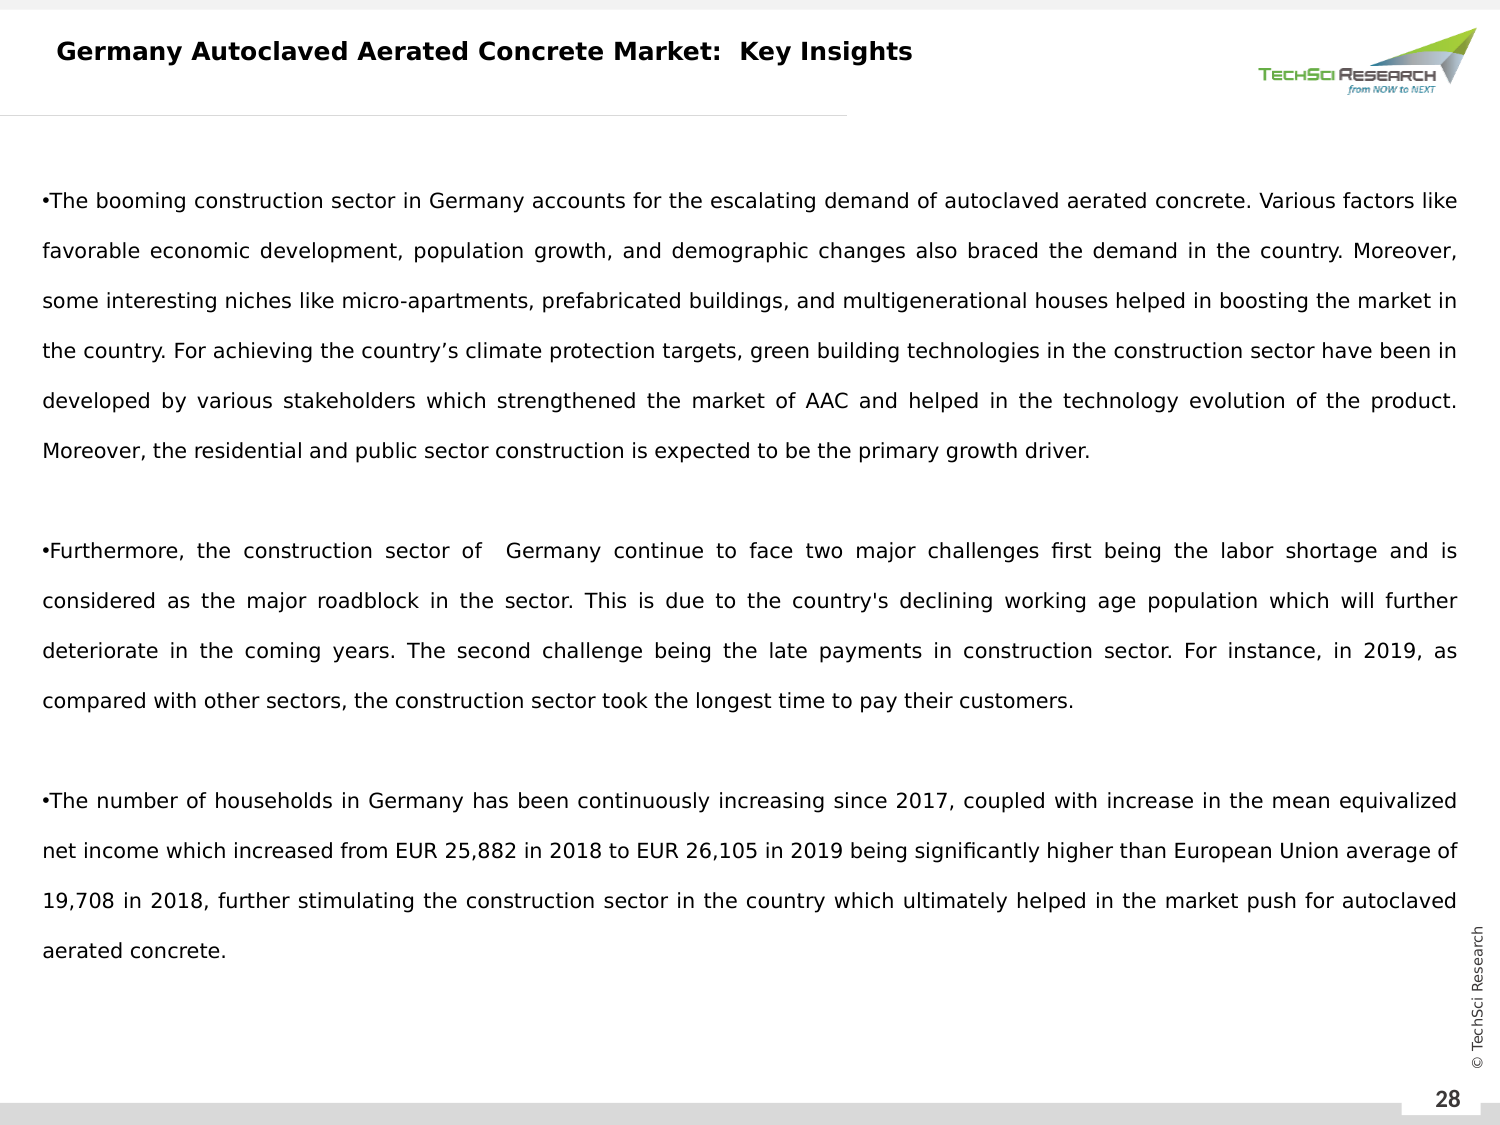

Germany Autoclaved Aerated Concrete Market:  Key Insights
The booming construction sector in Germany accounts for the escalating demand of autoclaved aerated concrete. Various factors like favorable economic development, population growth, and demographic changes also braced the demand in the country. Moreover, some interesting niches like micro-apartments, prefabricated buildings, and multigenerational houses helped in boosting the market in the country. For achieving the country’s climate protection targets, green building technologies in the construction sector have been in developed by various stakeholders which strengthened the market of AAC and helped in the technology evolution of the product. Moreover, the residential and public sector construction is expected to be the primary growth driver.

Furthermore, the construction sector of  Germany continue to face two major challenges first being the labor shortage and is considered as the major roadblock in the sector. This is due to the country's declining working age population which will further deteriorate in the coming years. The second challenge being the late payments in construction sector. For instance, in 2019, as compared with other sectors, the construction sector took the longest time to pay their customers.

The number of households in Germany has been continuously increasing since 2017, coupled with increase in the mean equivalized net income which increased from EUR 25,882 in 2018 to EUR 26,105 in 2019 being significantly higher than European Union average of 19,708 in 2018, further stimulating the construction sector in the country which ultimately helped in the market push for autoclaved aerated concrete.